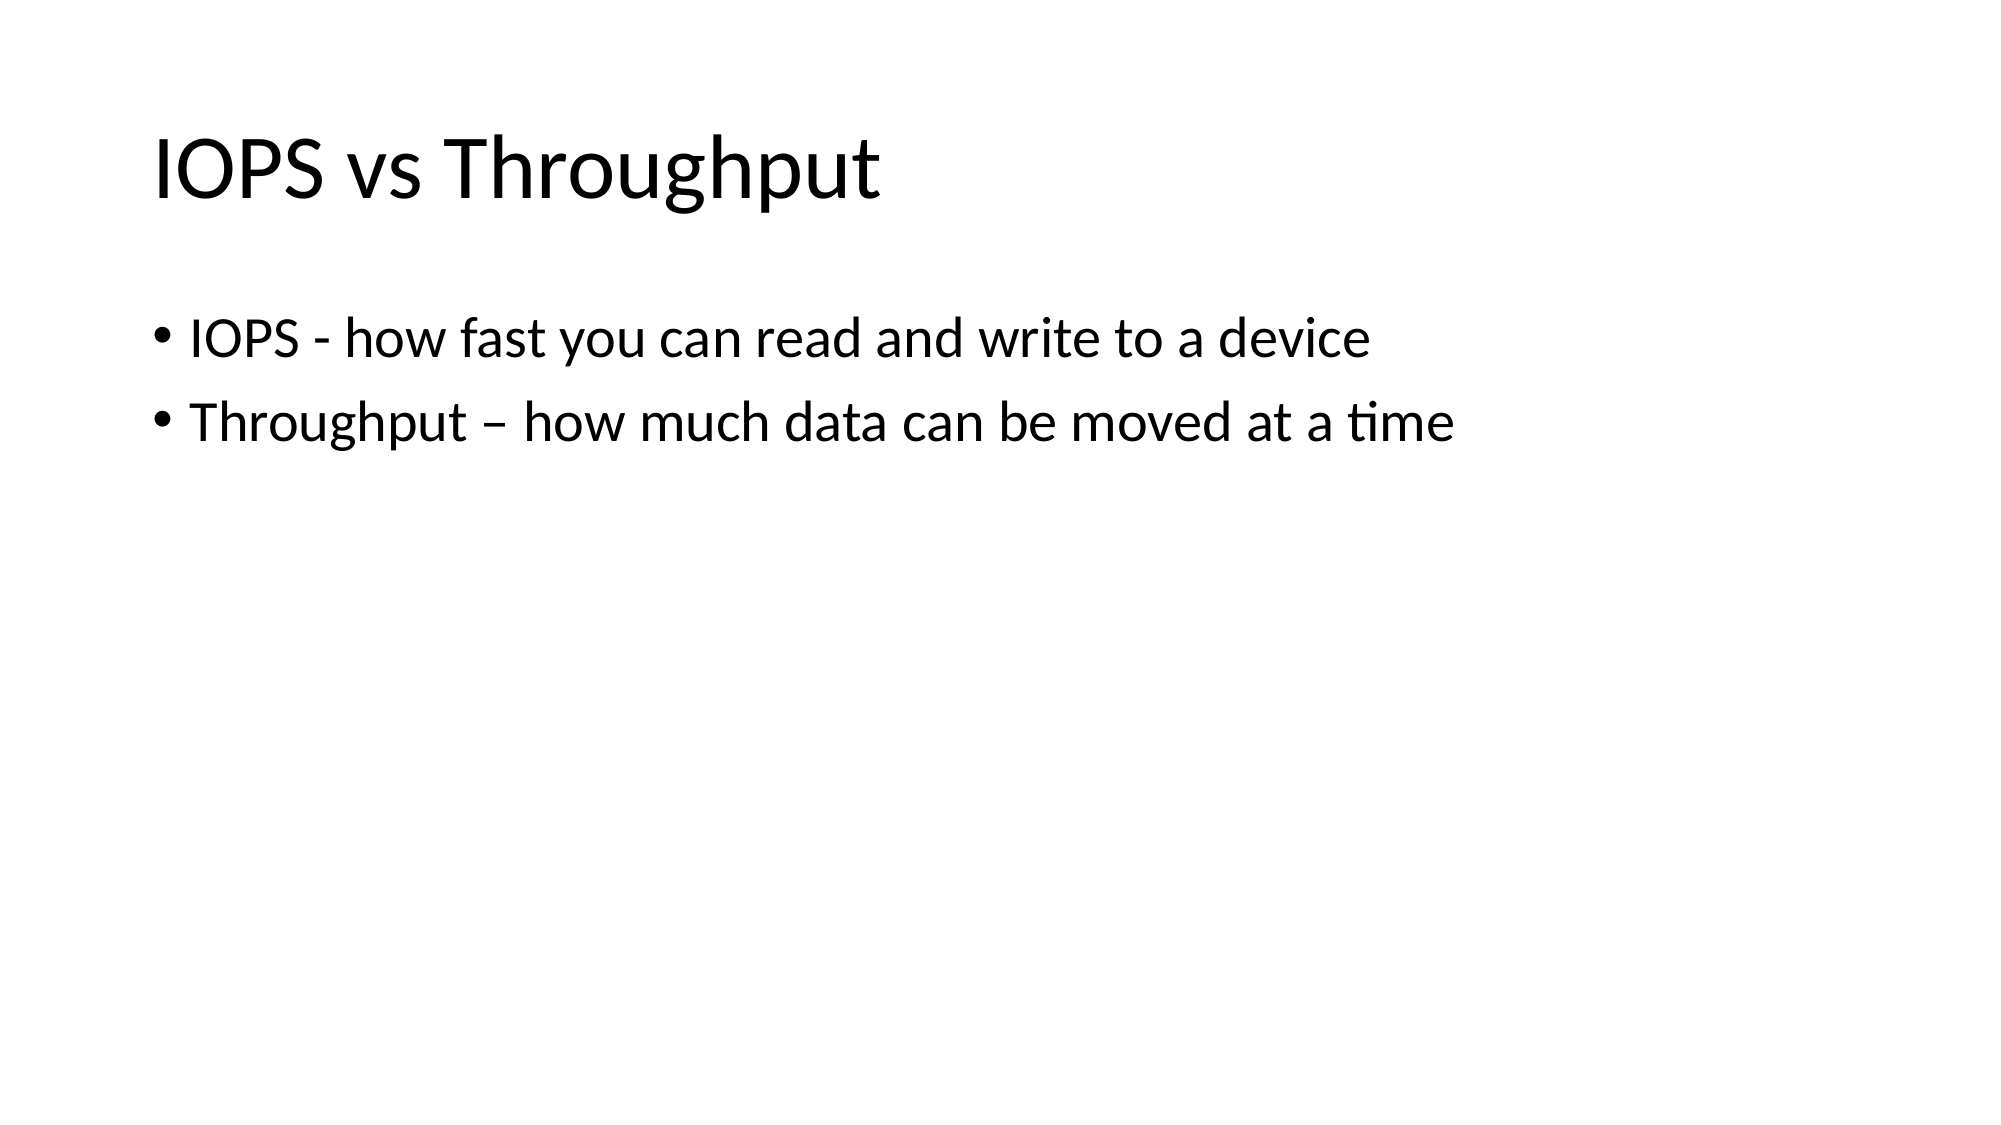

# IOPS vs Throughput
IOPS - how fast you can read and write to a device
Throughput – how much data can be moved at a time